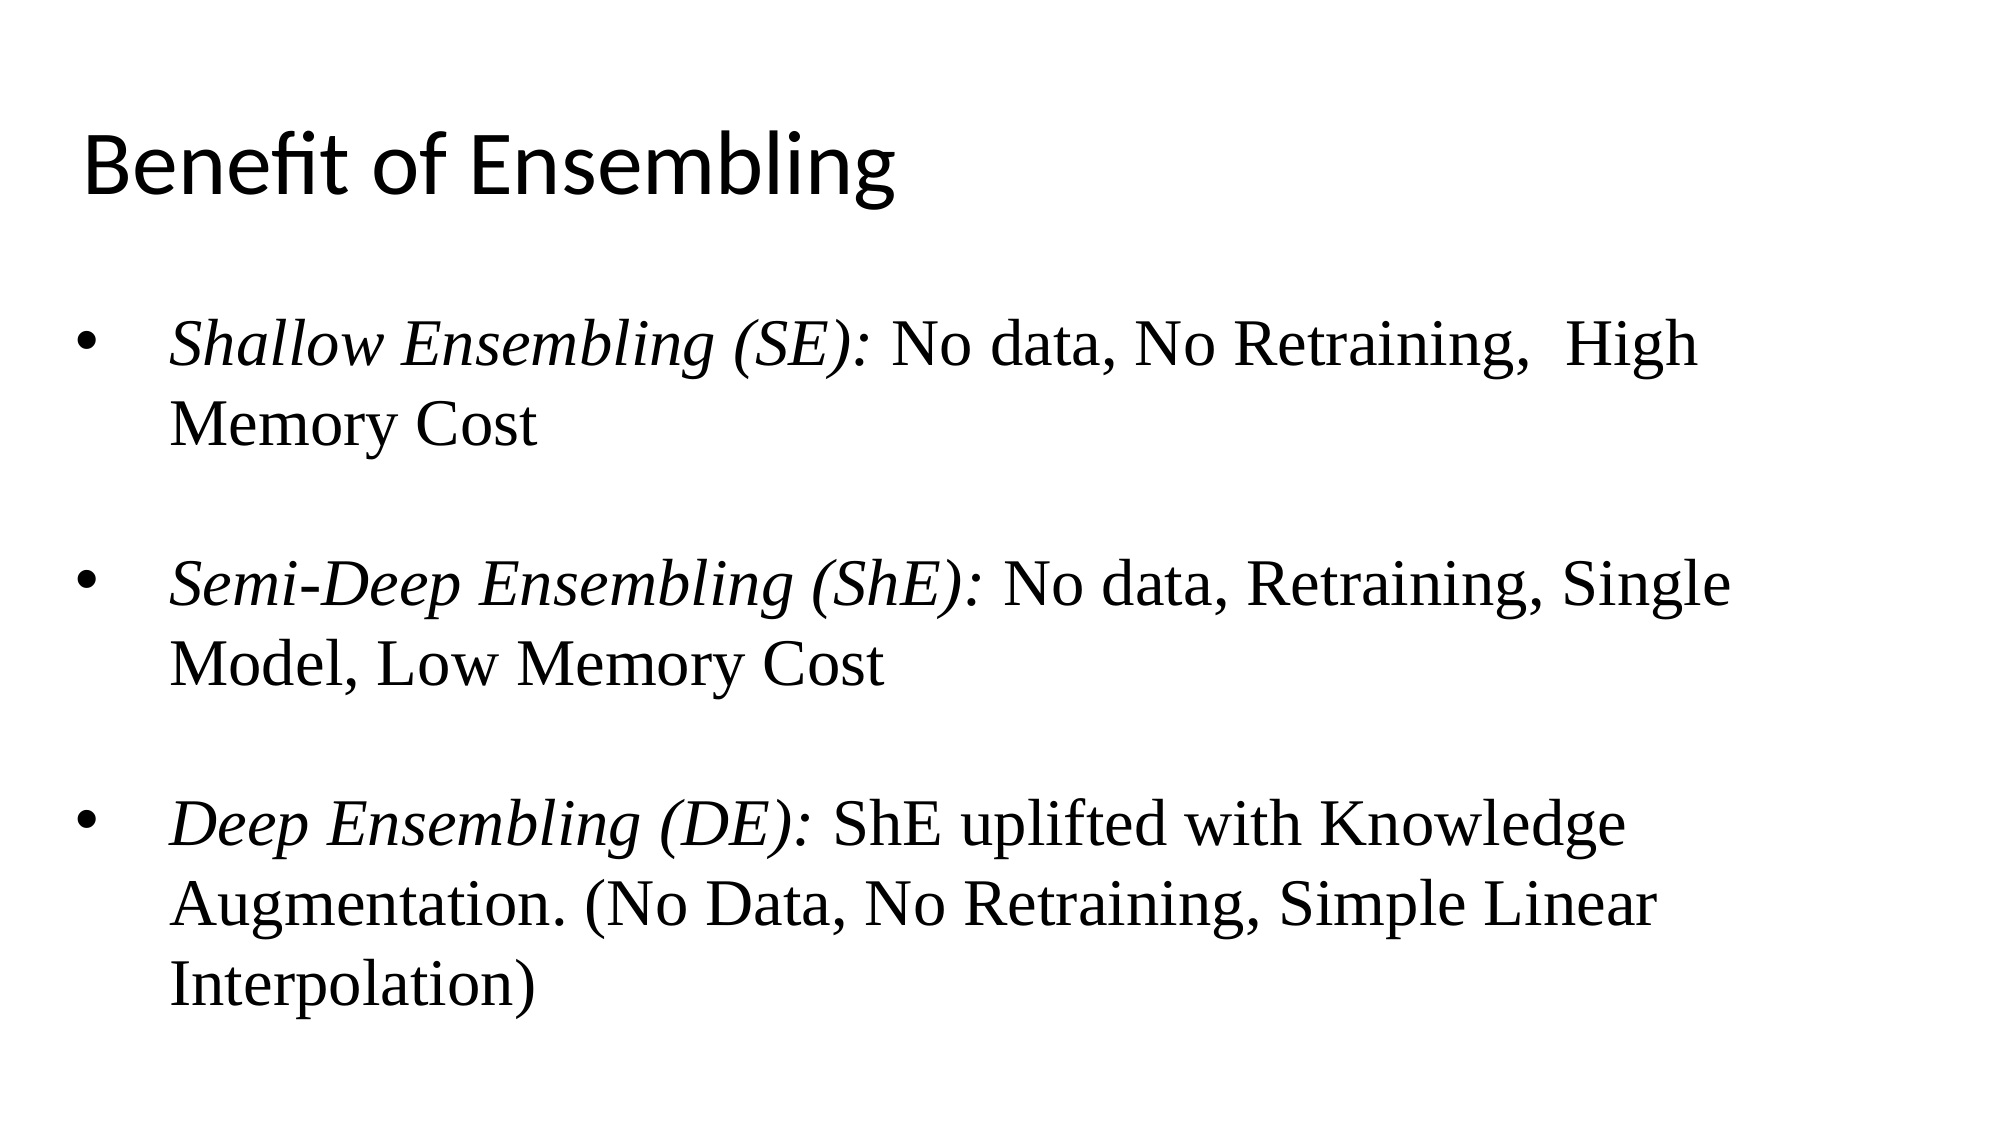

# Benefit of Ensembling
Shallow Ensembling (SE): No data, No Retraining,  High Memory Cost

Semi-Deep Ensembling (ShE): No data, Retraining, Single Model, Low Memory Cost

Deep Ensembling (DE): ShE uplifted with Knowledge Augmentation. (No Data, No Retraining, Simple Linear Interpolation)